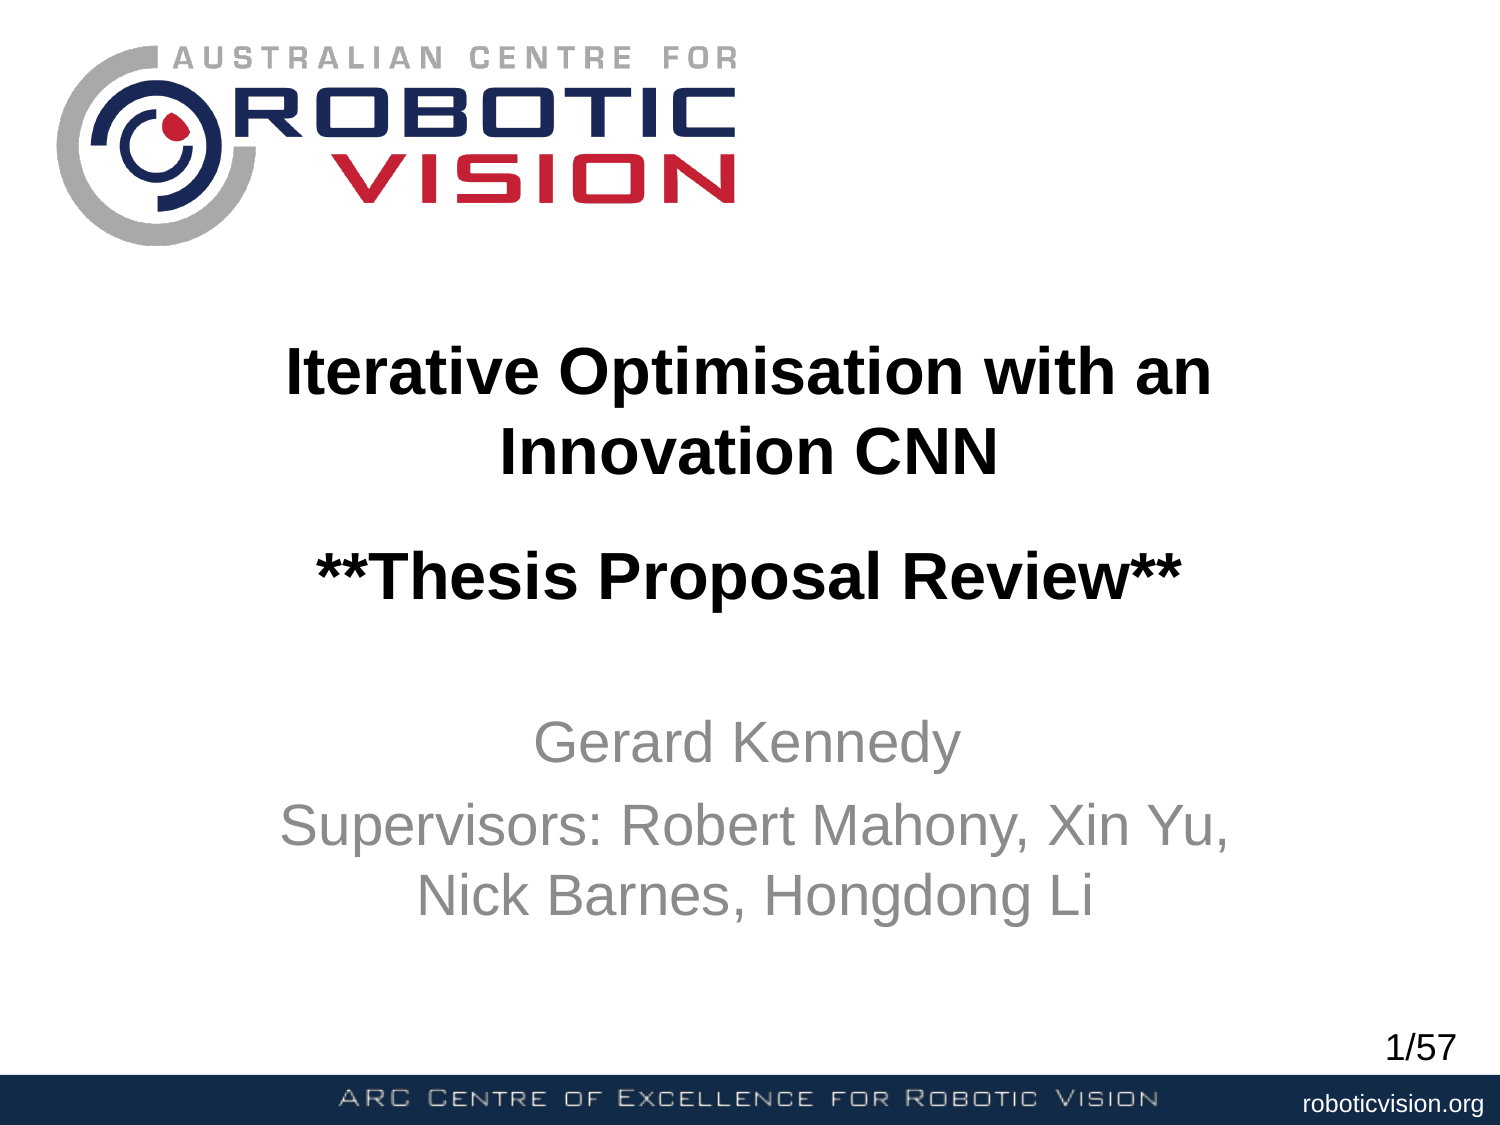

Iterative Optimisation with an Innovation CNN
**Thesis Proposal Review**
Gerard Kennedy
Supervisors: Robert Mahony, Xin Yu, Nick Barnes, Hongdong Li
1/57